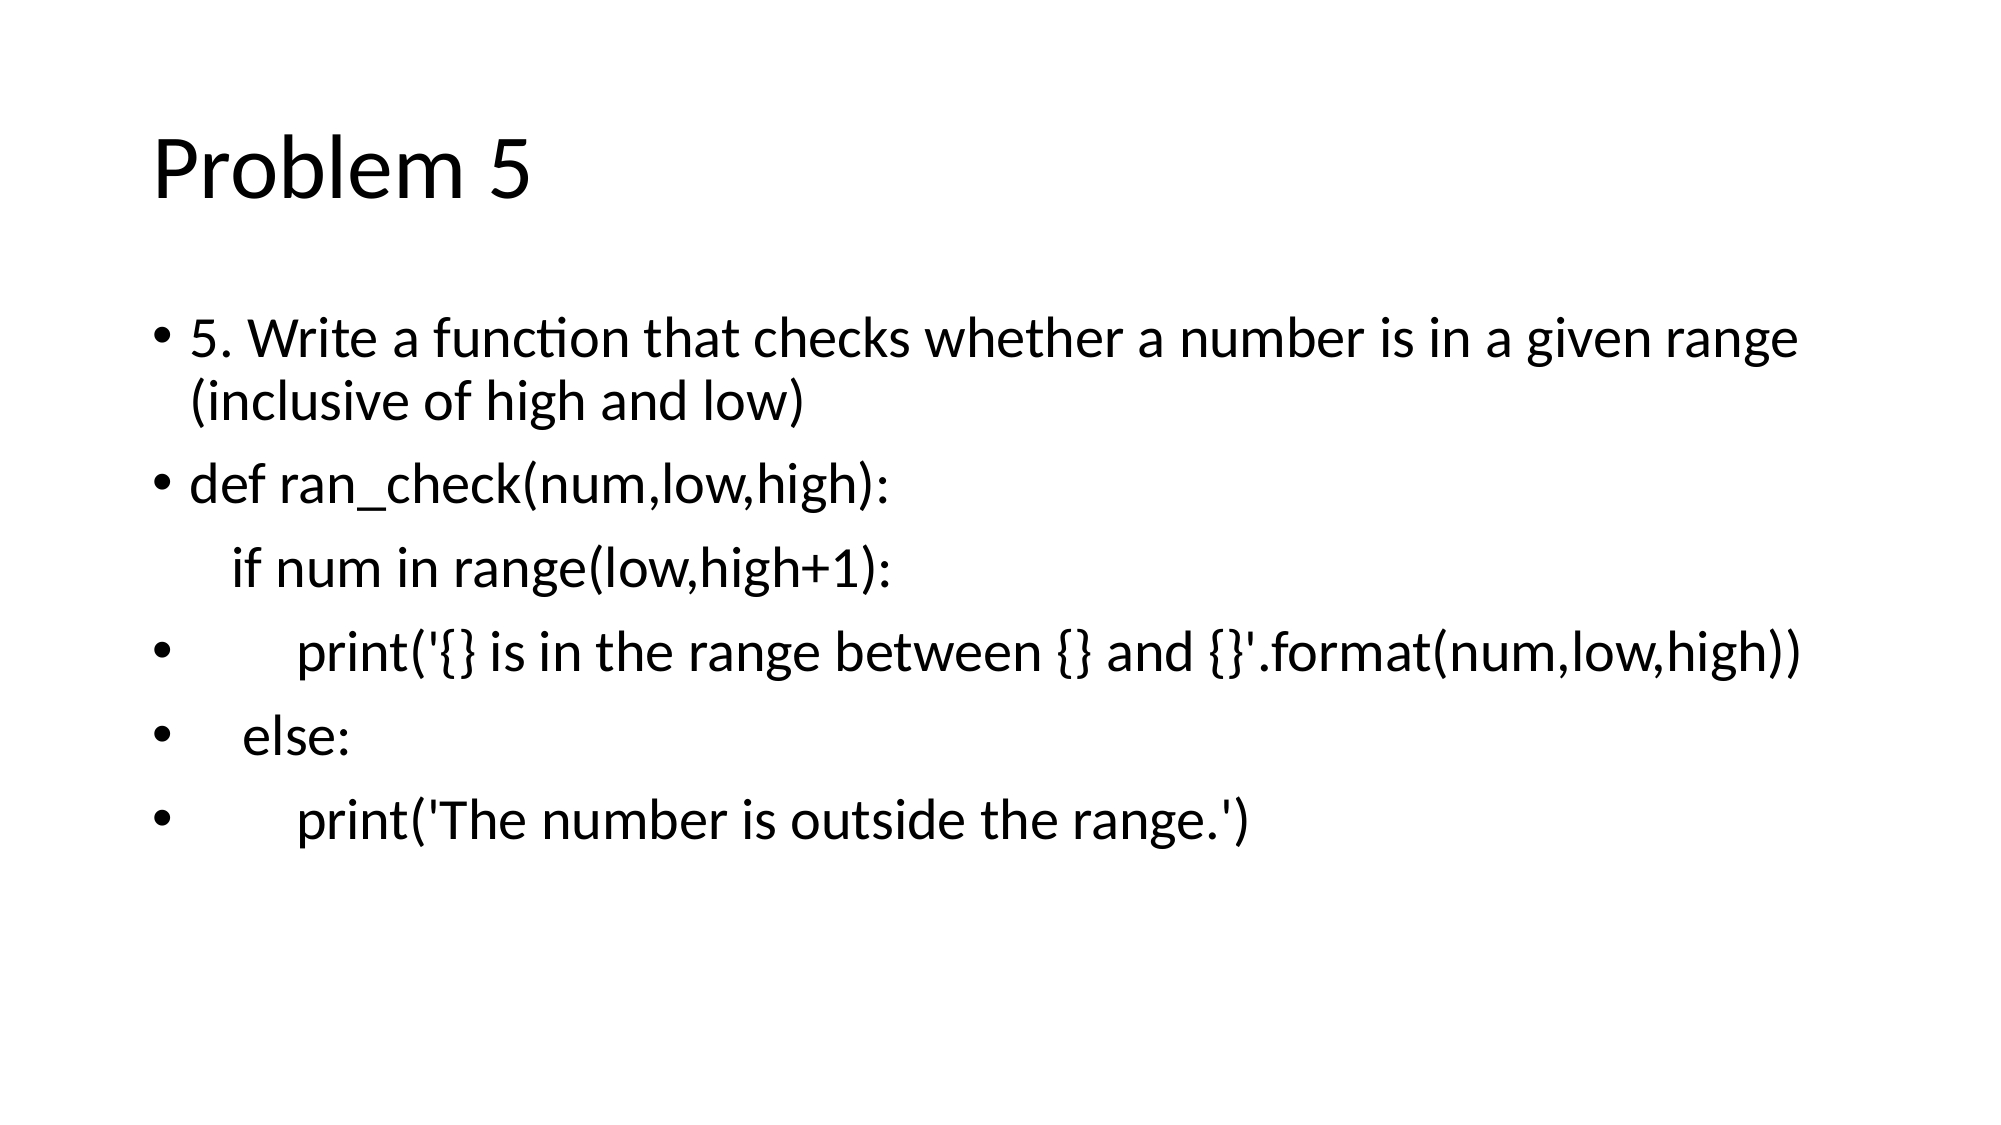

# Problem 5
5. Write a function that checks whether a number is in a given range (inclusive of high and low)
﻿def ran_check(num,low,high):
      if num in range(low,high+1):
        print('{} is in the range between {} and {}'.format(num,low,high))
    else:
        print('The number is outside the range.')